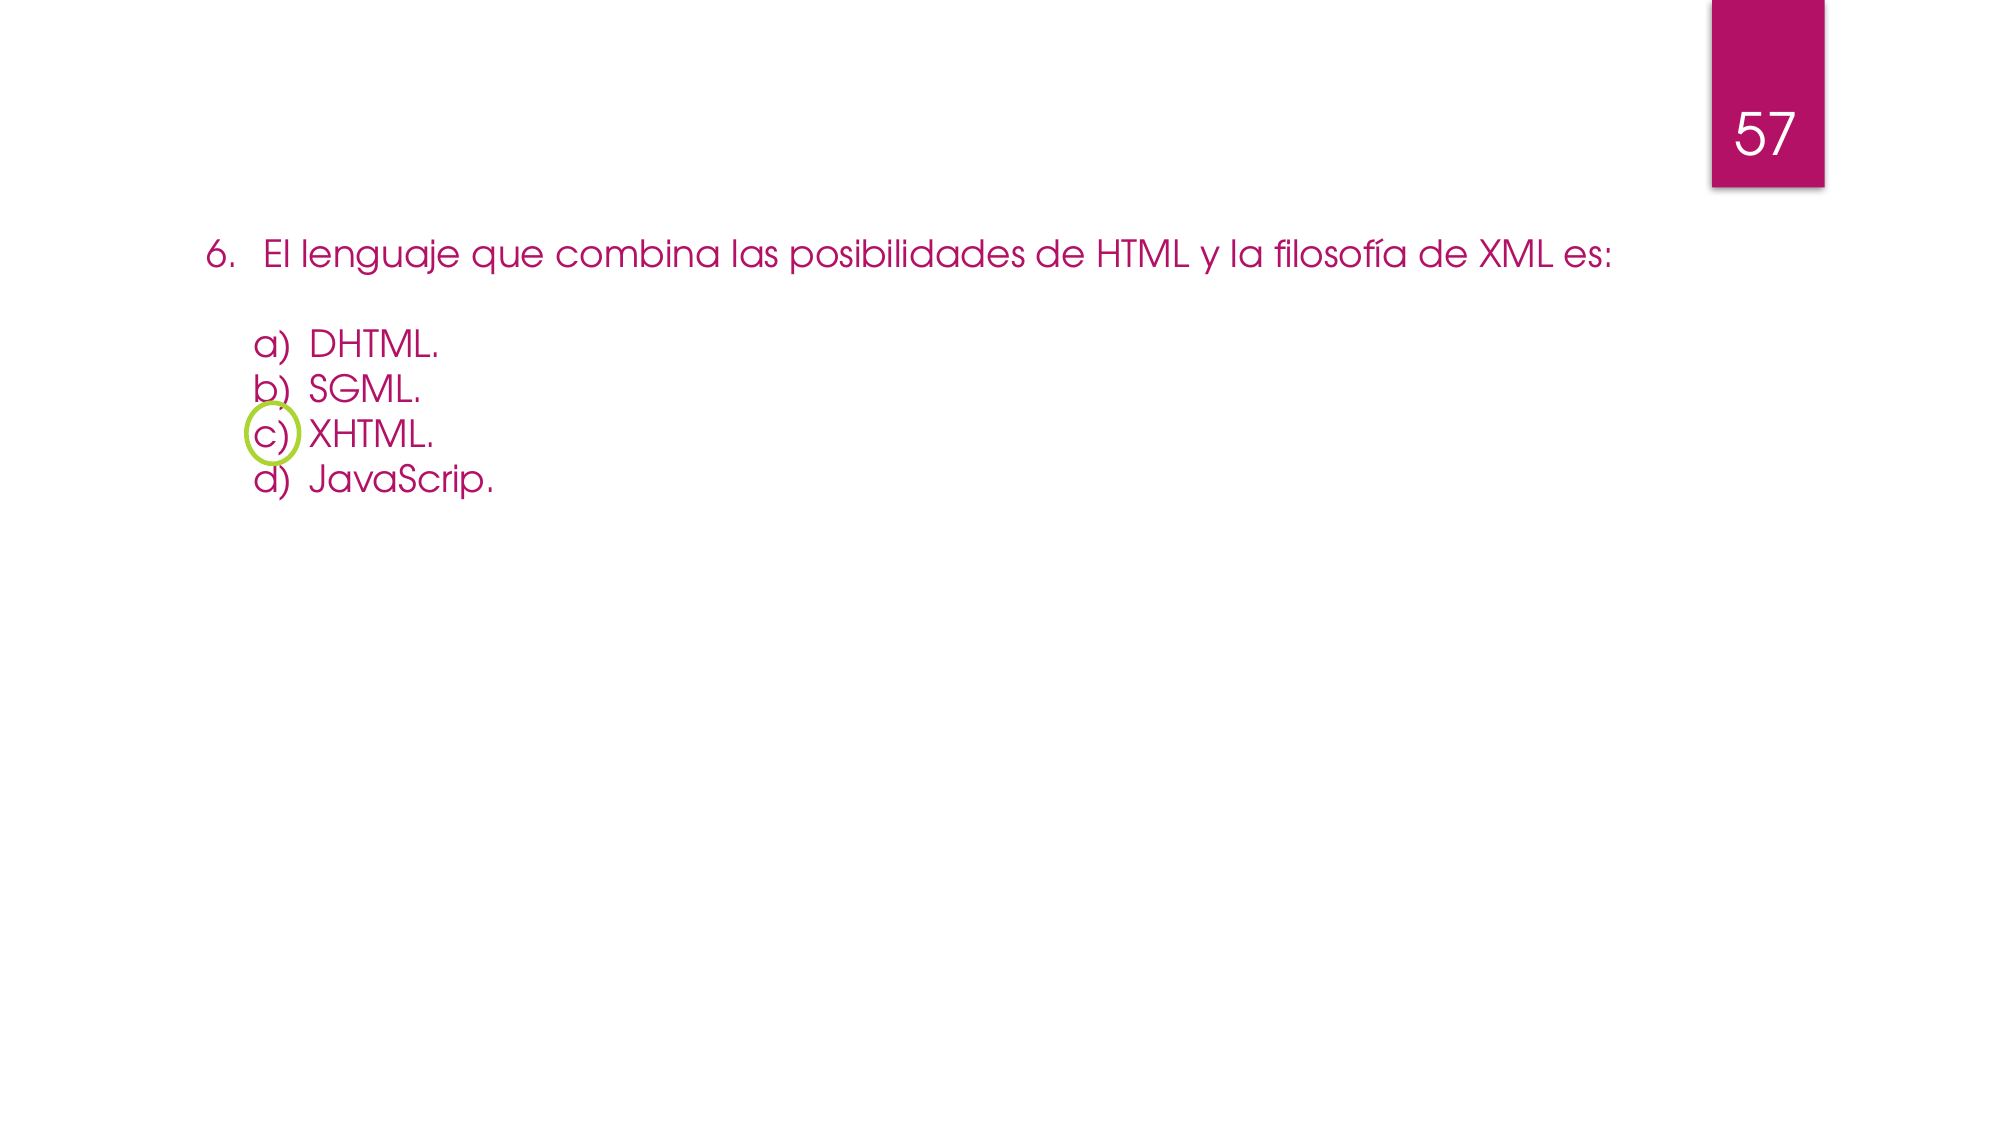

57
El lenguaje que combina las posibilidades de HTML y la filosofía de XML es:

DHTML.
SGML.
XHTML.
JavaScrip.